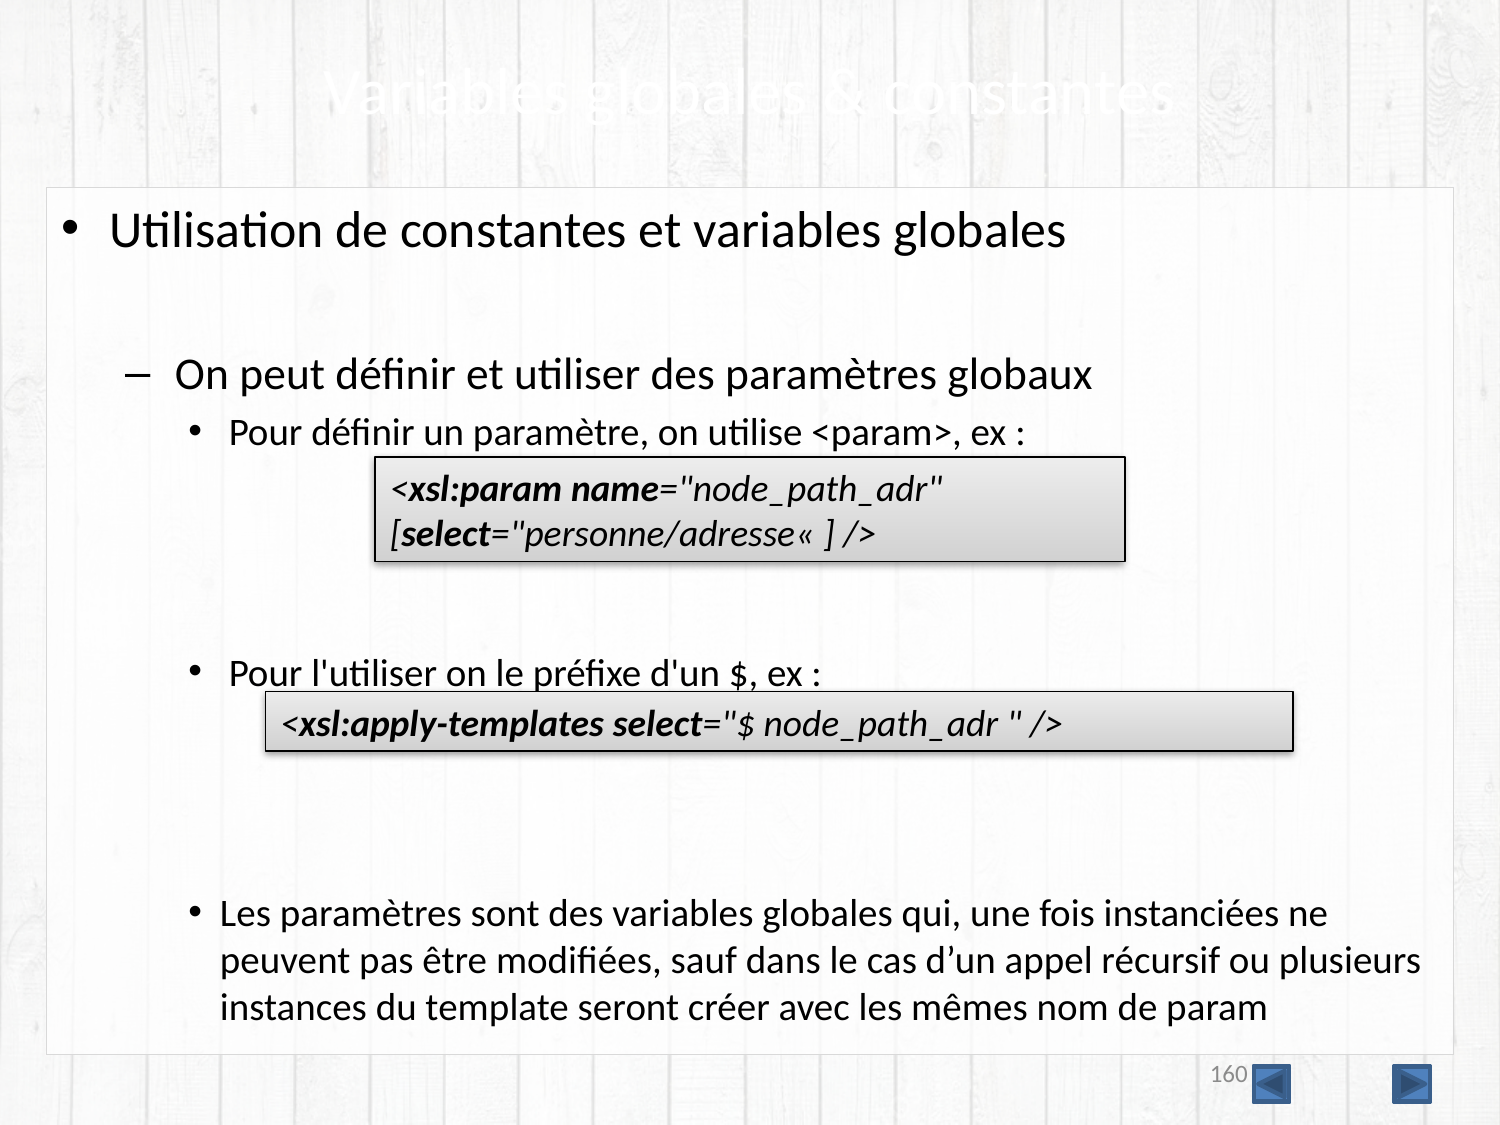

# Variables globales & constantes
Utilisation de constantes et variables globales

 On peut définir et utiliser des paramètres globaux
 Pour définir un paramètre, on utilise <param>, ex :

 Pour l'utiliser on le préfixe d'un $, ex :

Les paramètres sont des variables globales qui, une fois instanciées ne peuvent pas être modifiées, sauf dans le cas d’un appel récursif ou plusieurs instances du template seront créer avec les mêmes nom de param
<xsl:param name="node_path_adr" [select="personne/adresse« ] />
<xsl:apply-templates select="$ node_path_adr " />
160